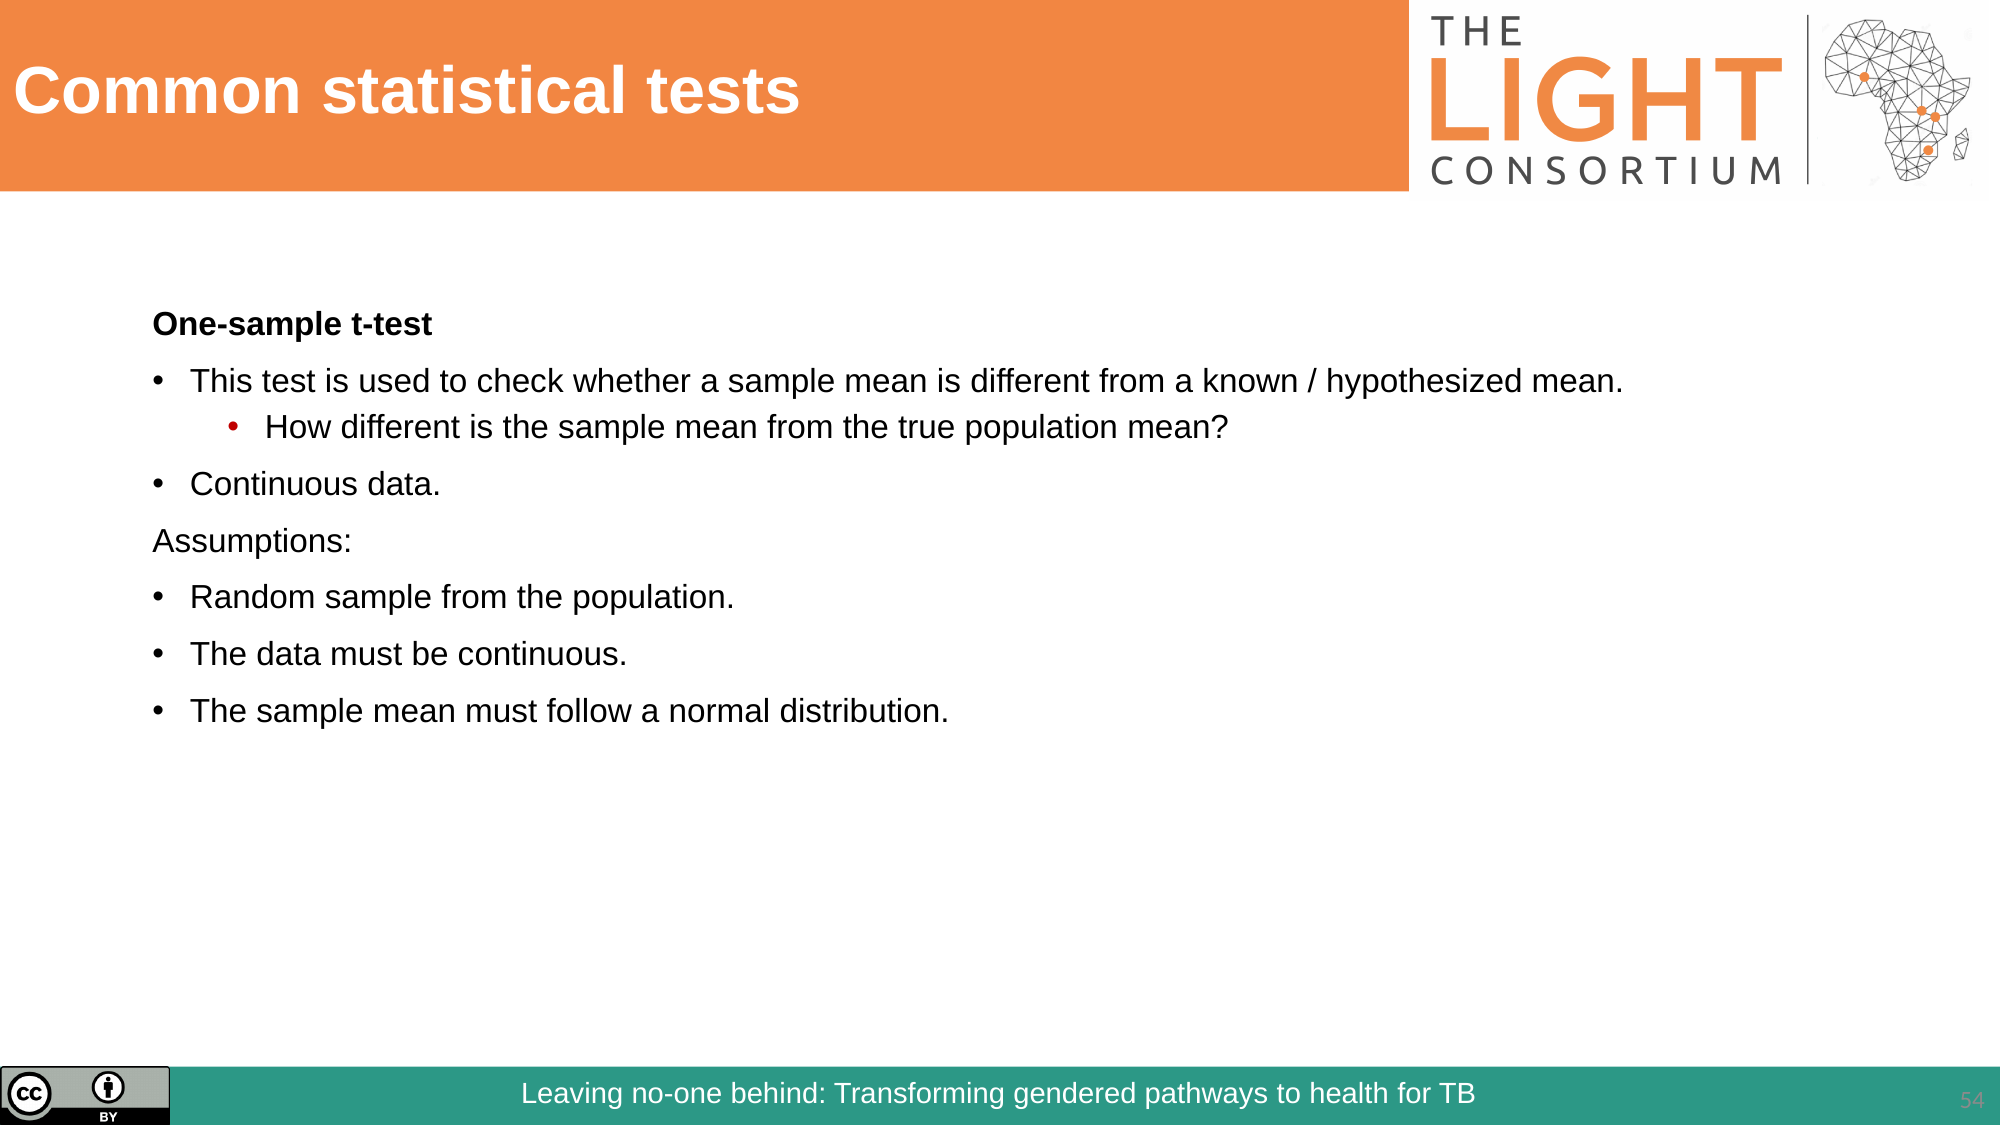

# Common statistical tests
One-sample t-test
This test is used to check whether a sample mean is different from a known / hypothesized mean.
How different is the sample mean from the true population mean?
Continuous data.
Assumptions:
Random sample from the population.
The data must be continuous.
The sample mean must follow a normal distribution.
54